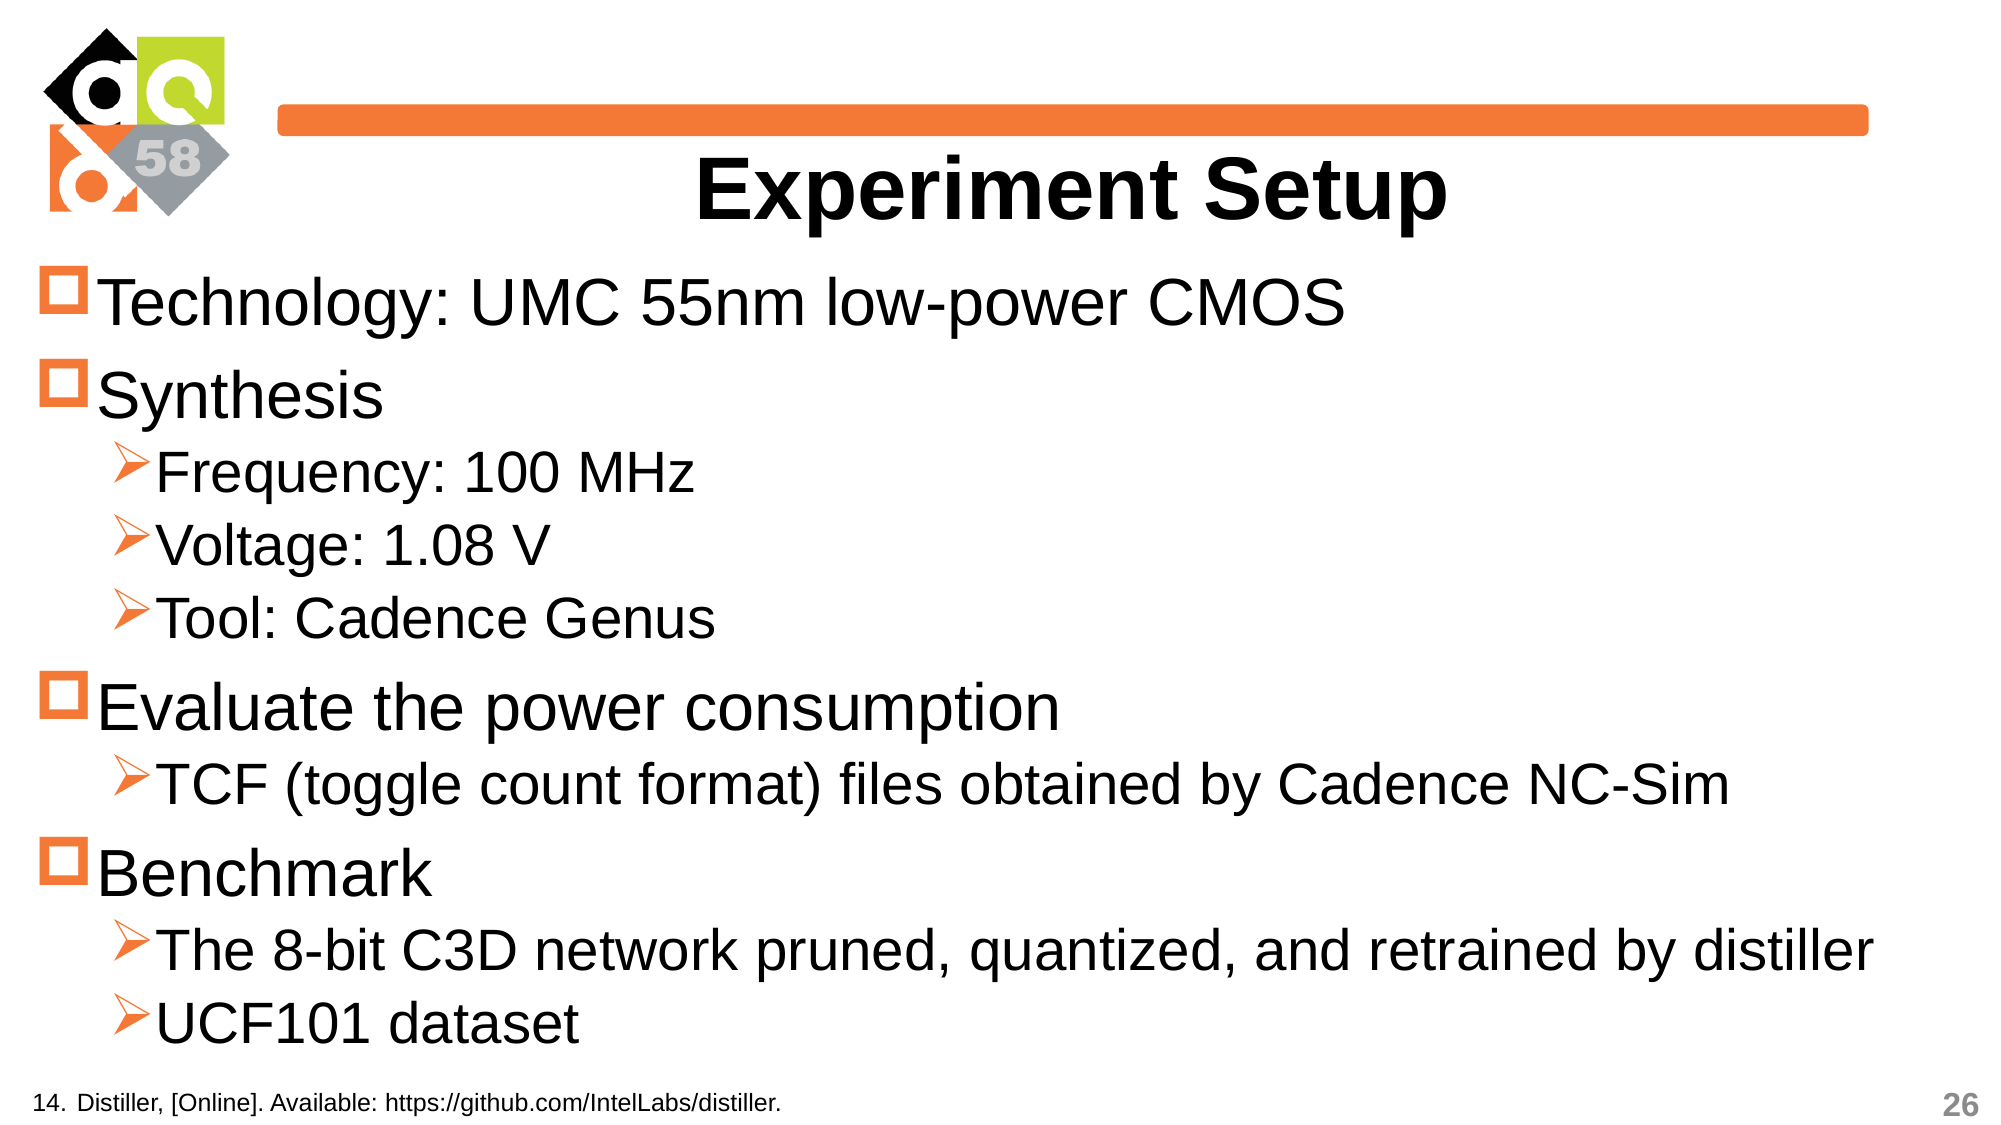

# Experiment Setup
Technology: UMC 55nm low-power CMOS
Synthesis
Frequency: 100 MHz
Voltage: 1.08 V
Tool: Cadence Genus
Evaluate the power consumption
TCF (toggle count format) files obtained by Cadence NC-Sim
Benchmark
The 8-bit C3D network pruned, quantized, and retrained by distiller
UCF101 dataset

26
 Distiller, [Online]. Available: https://github.com/IntelLabs/distiller.